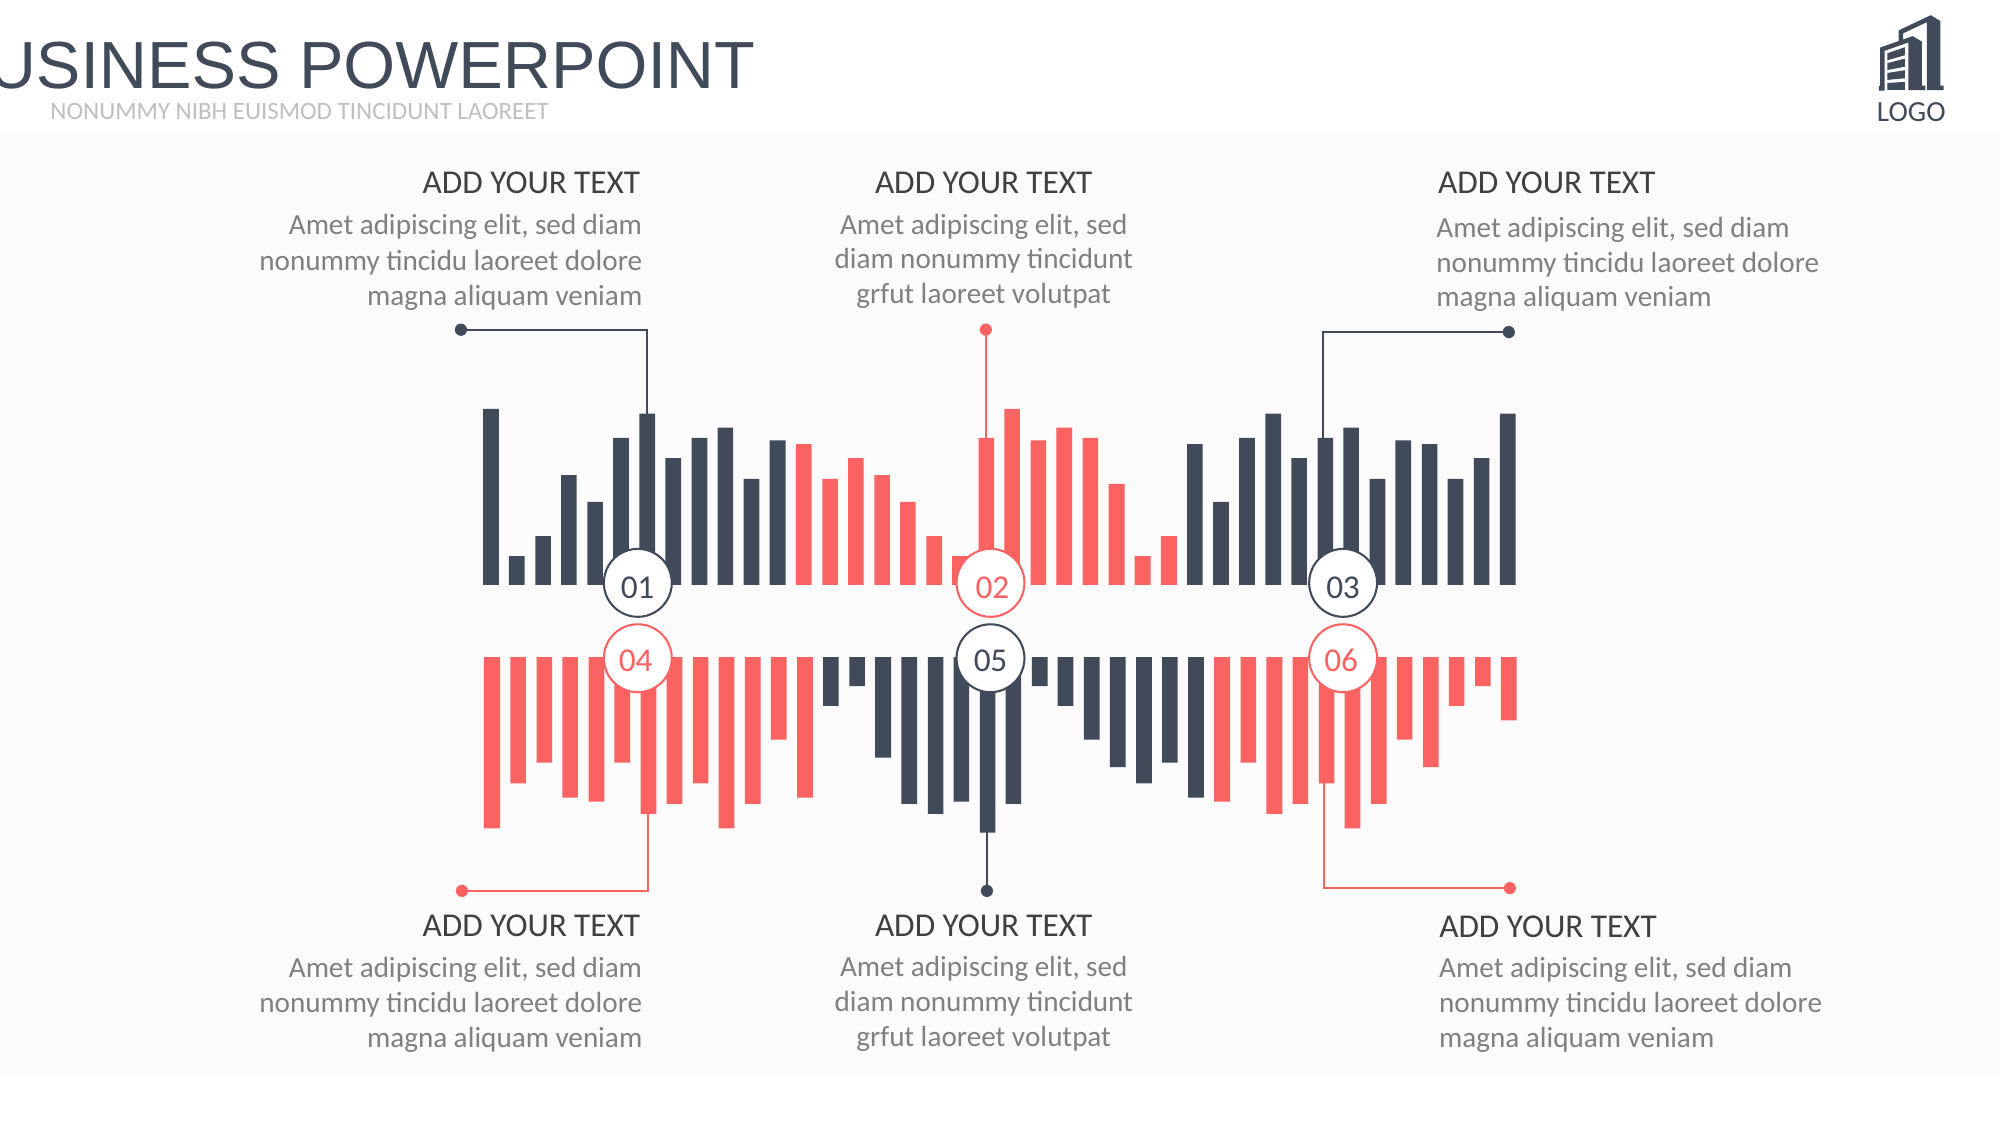

BUSINESS POWERPOINT
NONUMMY NIBH EUISMOD TINCIDUNT LAOREET
ADD YOUR TEXT
ADD YOUR TEXT
ADD YOUR TEXT
Amet adipiscing elit, sed diam nonummy tincidunt grfut laoreet volutpat
Amet adipiscing elit, sed diam nonummy tincidu laoreet dolore magna aliquam veniam
Amet adipiscing elit, sed diam nonummy tincidu laoreet dolore magna aliquam veniam

01
02
03

04
05
06

ADD YOUR TEXT
ADD YOUR TEXT
ADD YOUR TEXT
Amet adipiscing elit, sed diam nonummy tincidunt grfut laoreet volutpat
Amet adipiscing elit, sed diam nonummy tincidu laoreet dolore magna aliquam veniam
Amet adipiscing elit, sed diam nonummy tincidu laoreet dolore magna aliquam veniam